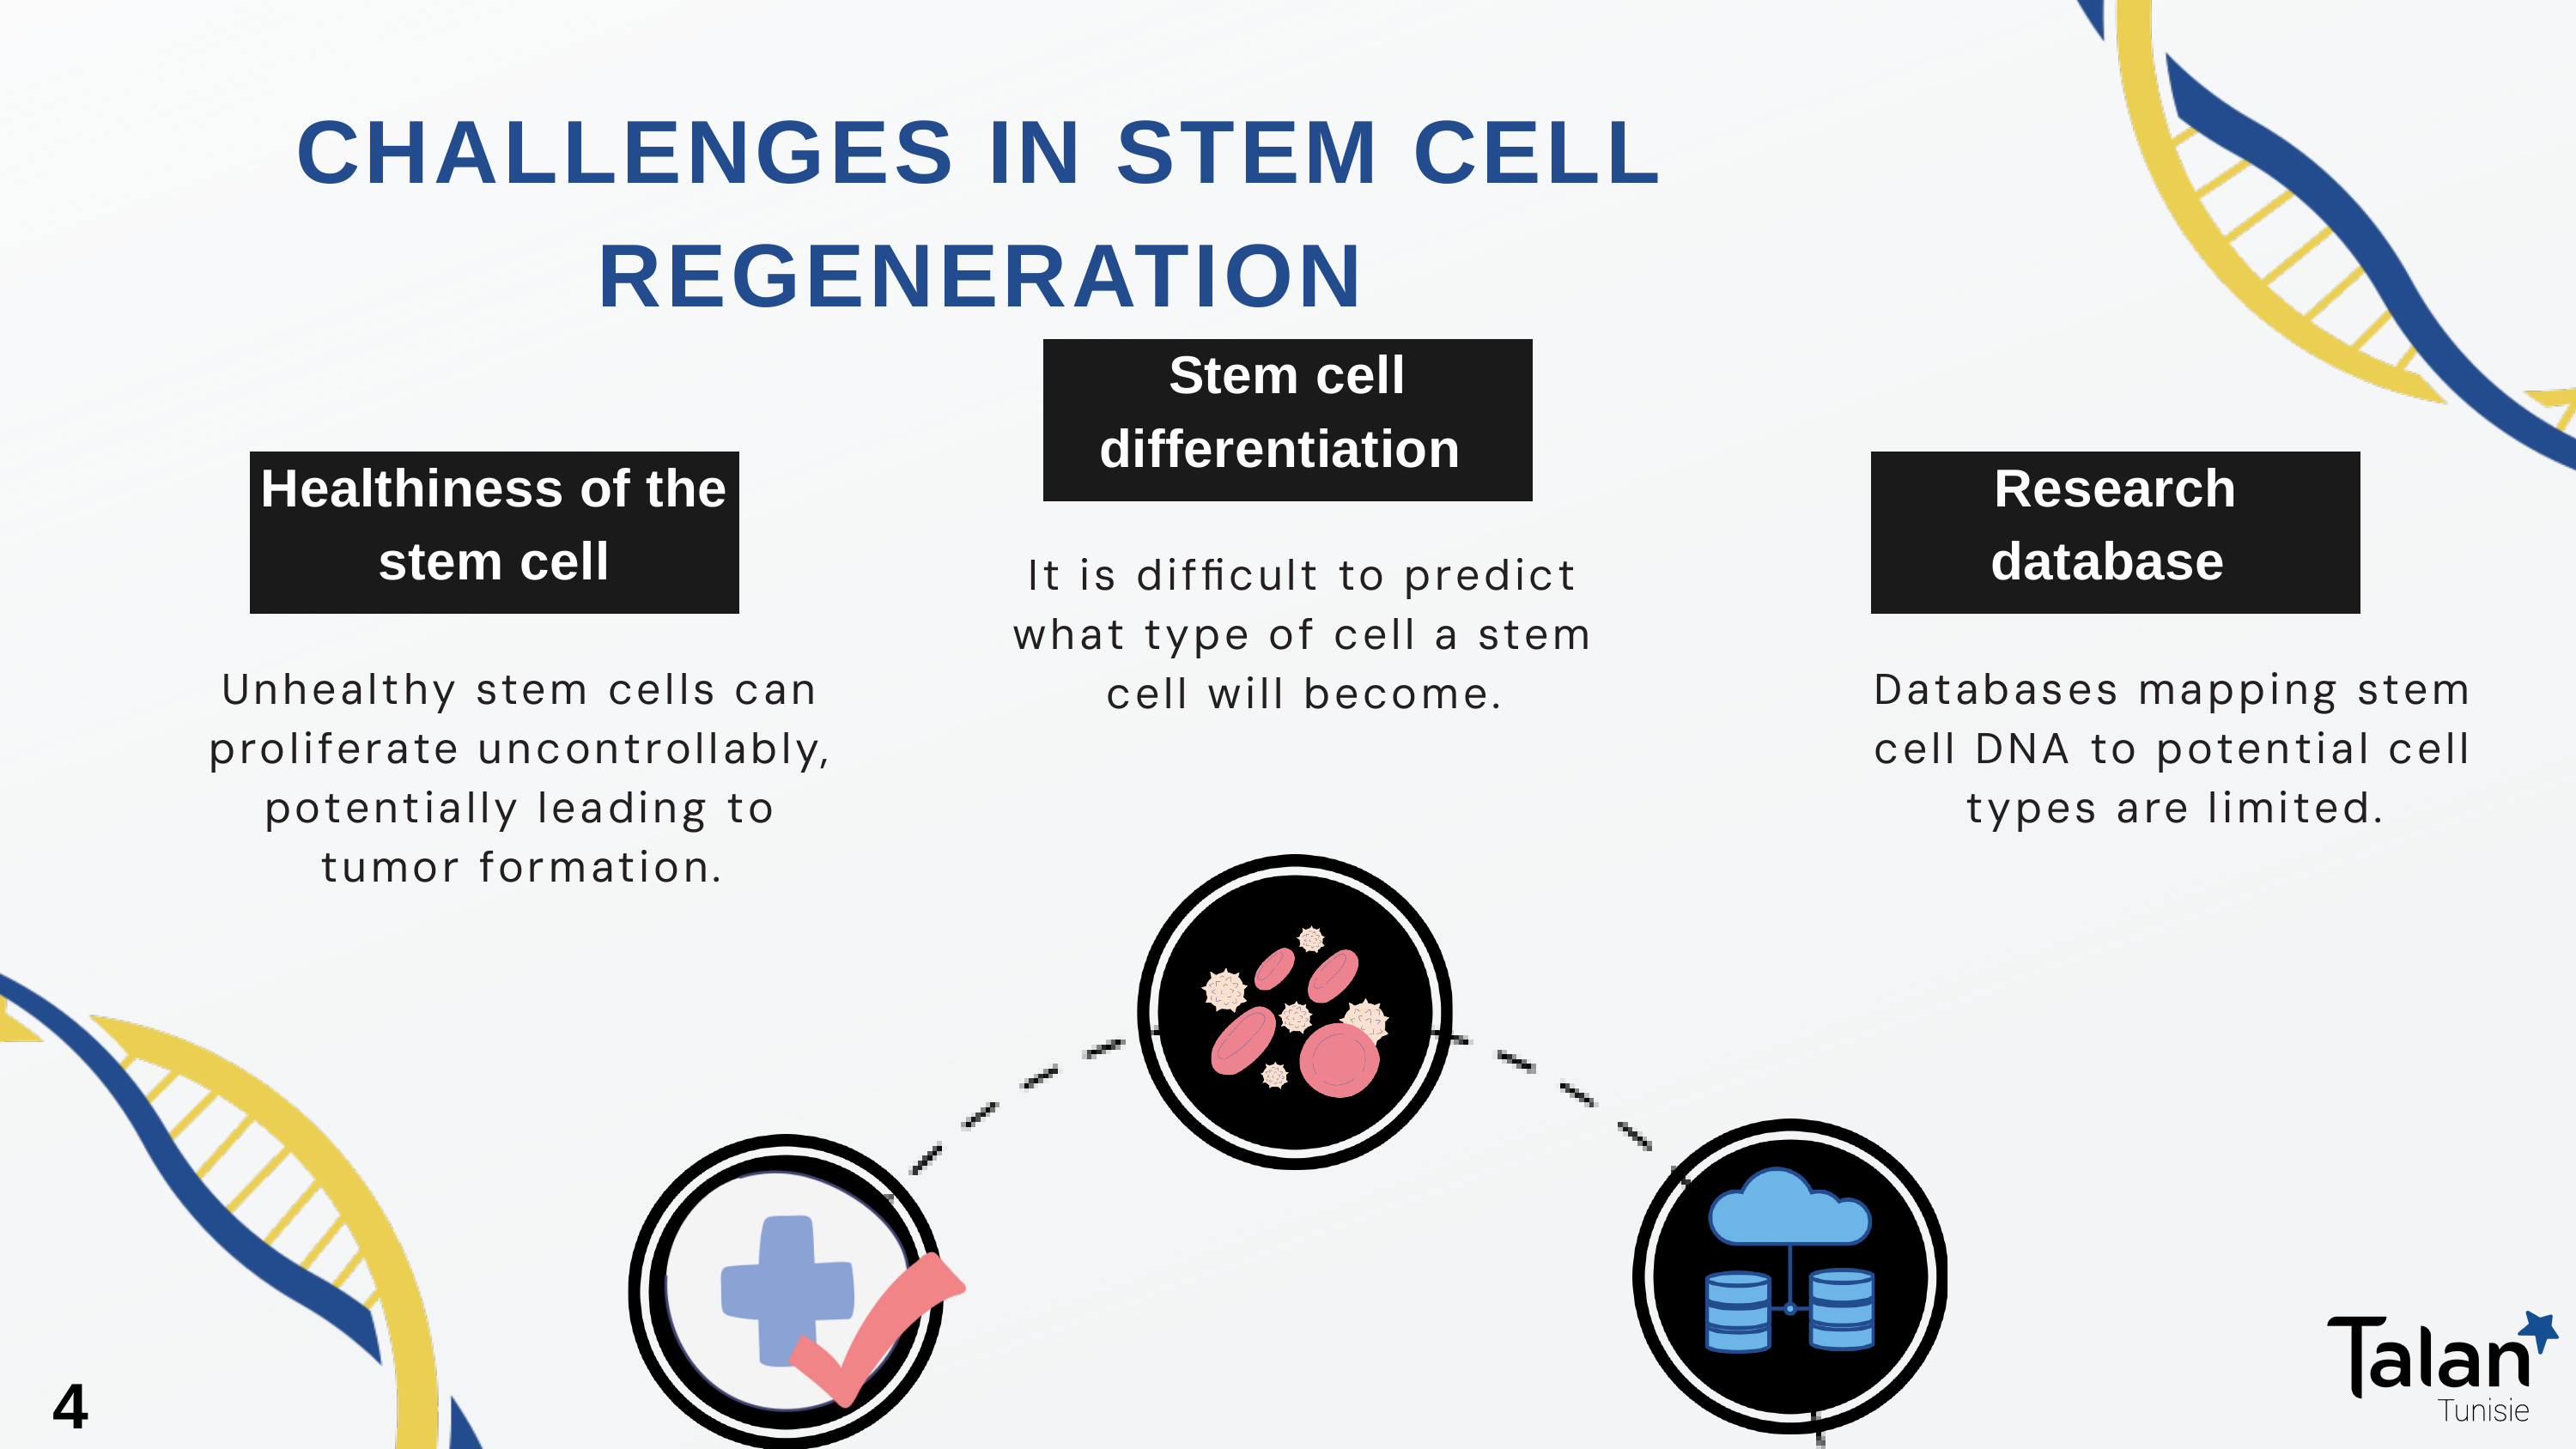

CHALLENGES IN STEM CELL REGENERATION

Stem cell differentiation

Healthiness of the stem cell

Research database
It is difficult to predict what type of cell a stem cell will become.
Unhealthy stem cells can proliferate uncontrollably, potentially leading to tumor formation.
Databases mapping stem cell DNA to potential cell types are limited.

4